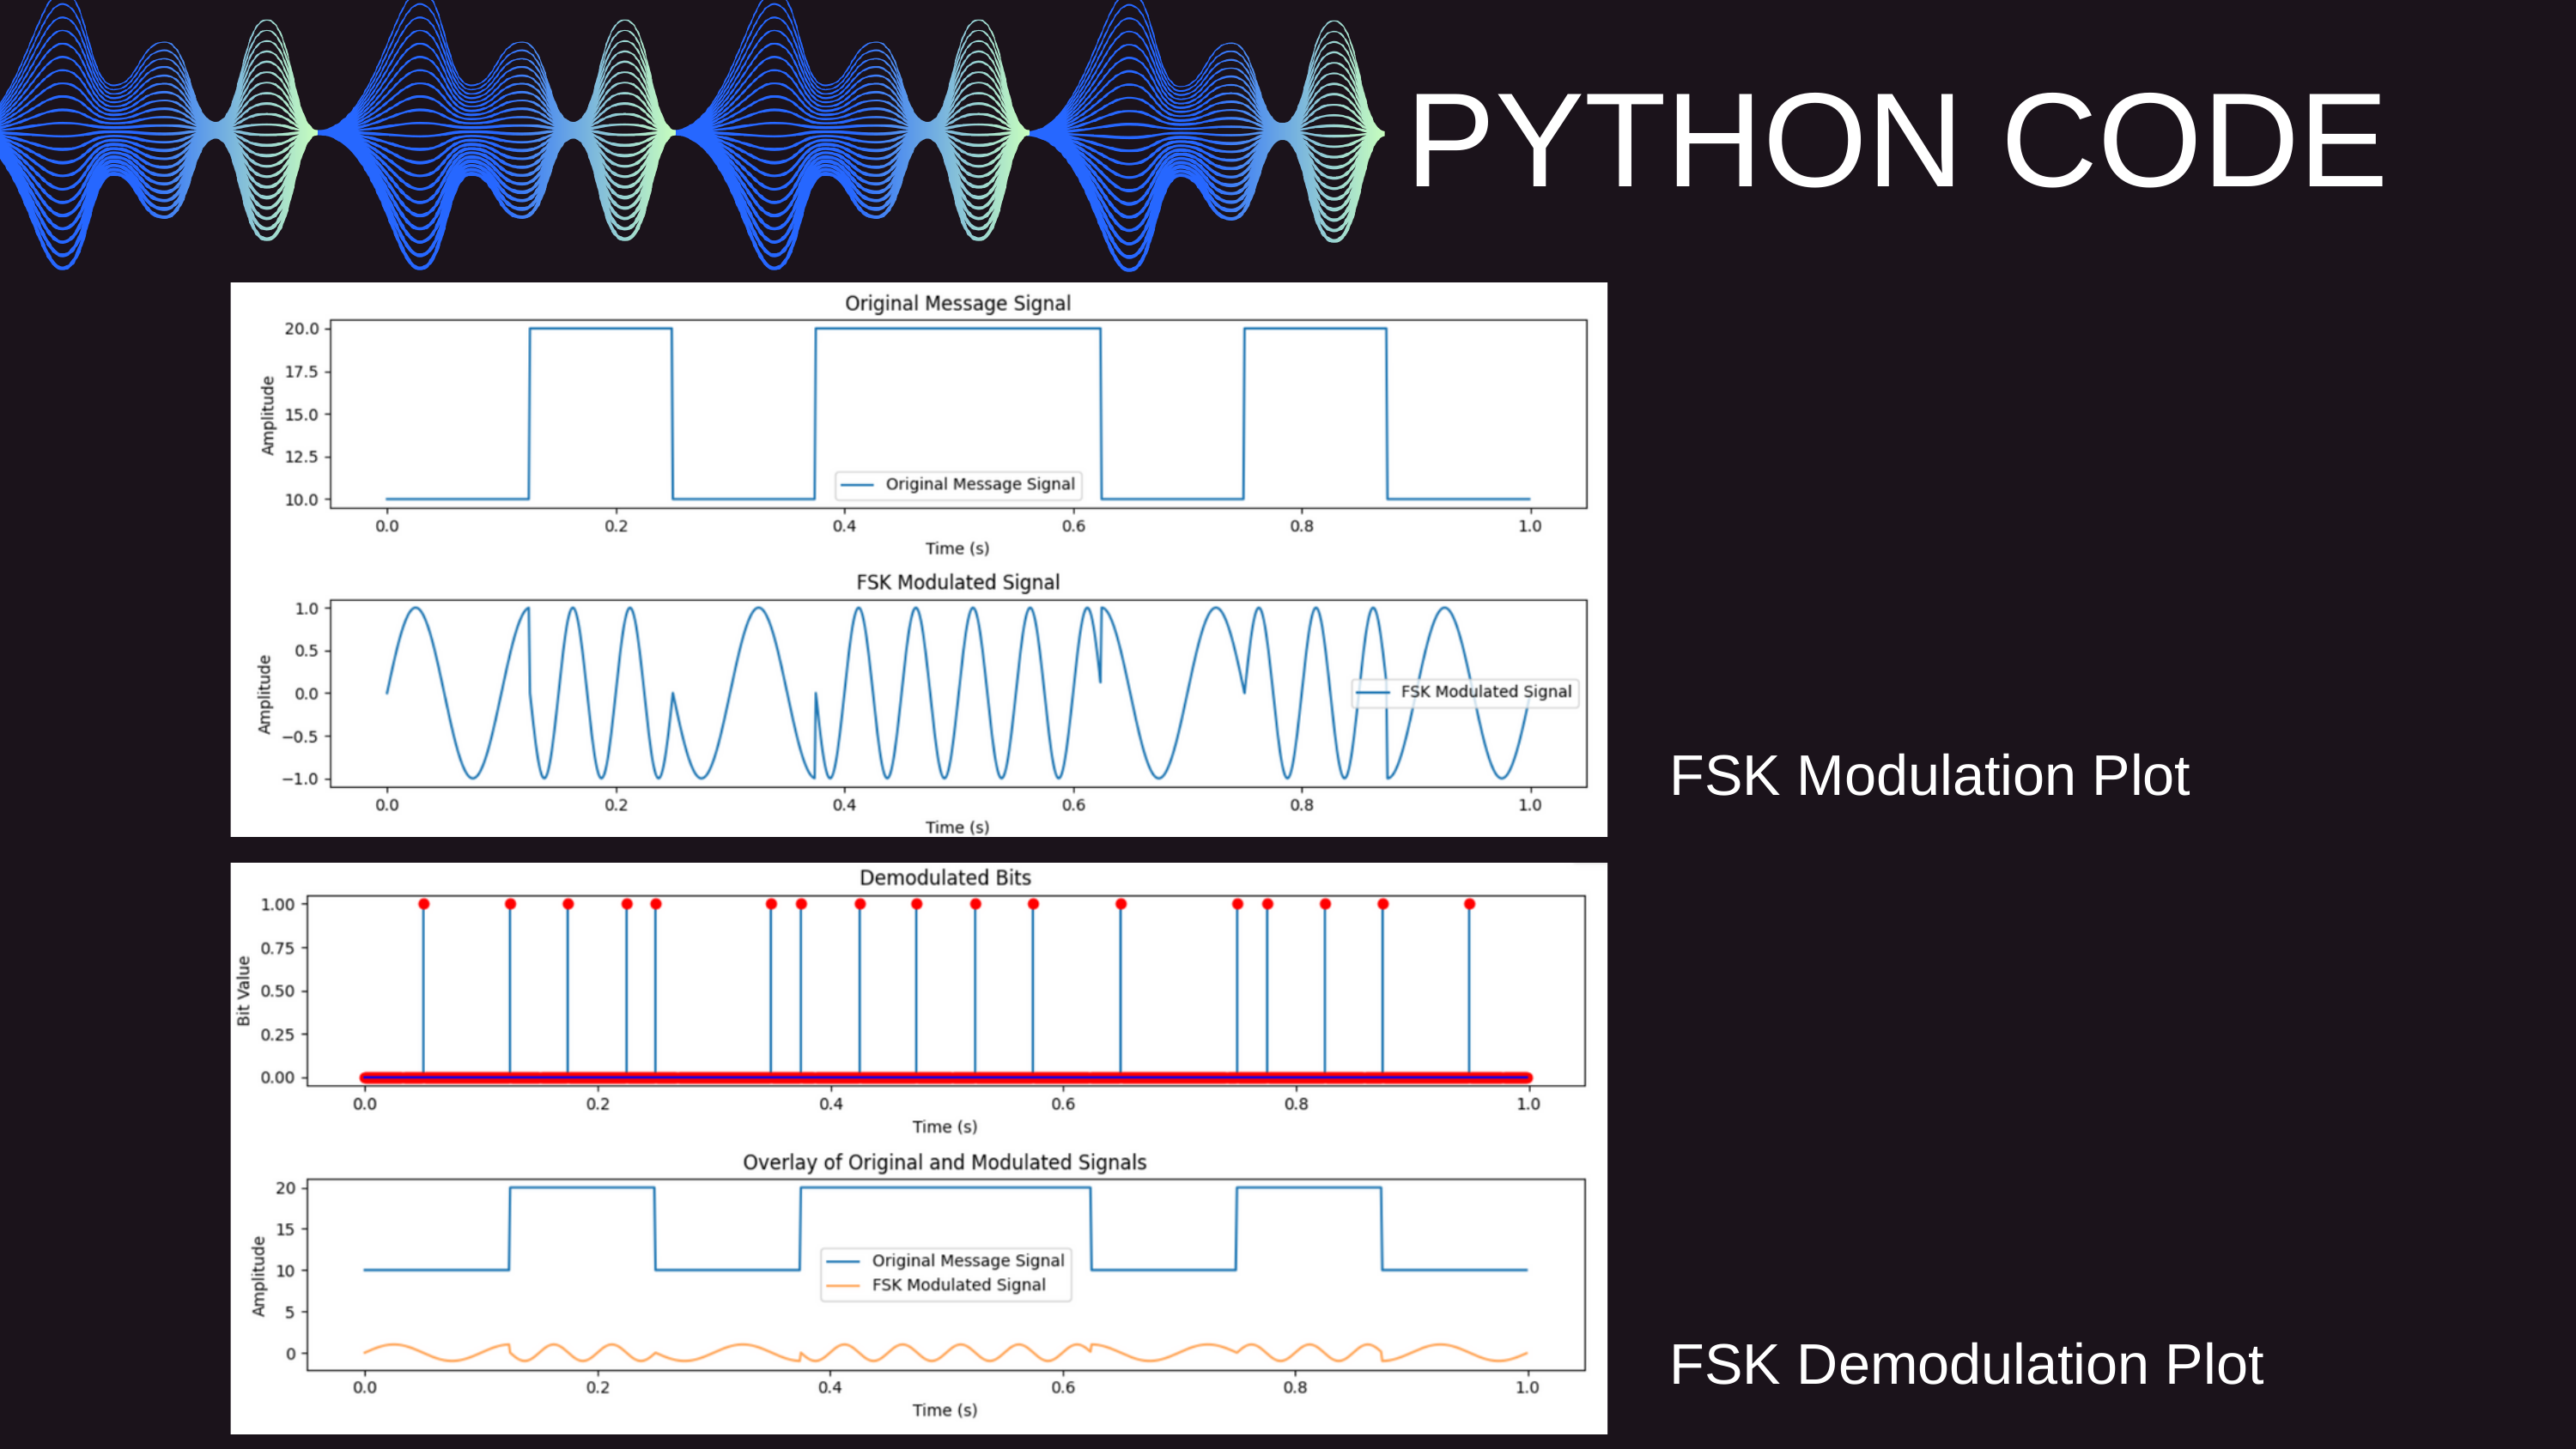

PYTHON CODE

FSK Modulation Plot

FSK Demodulation Plot